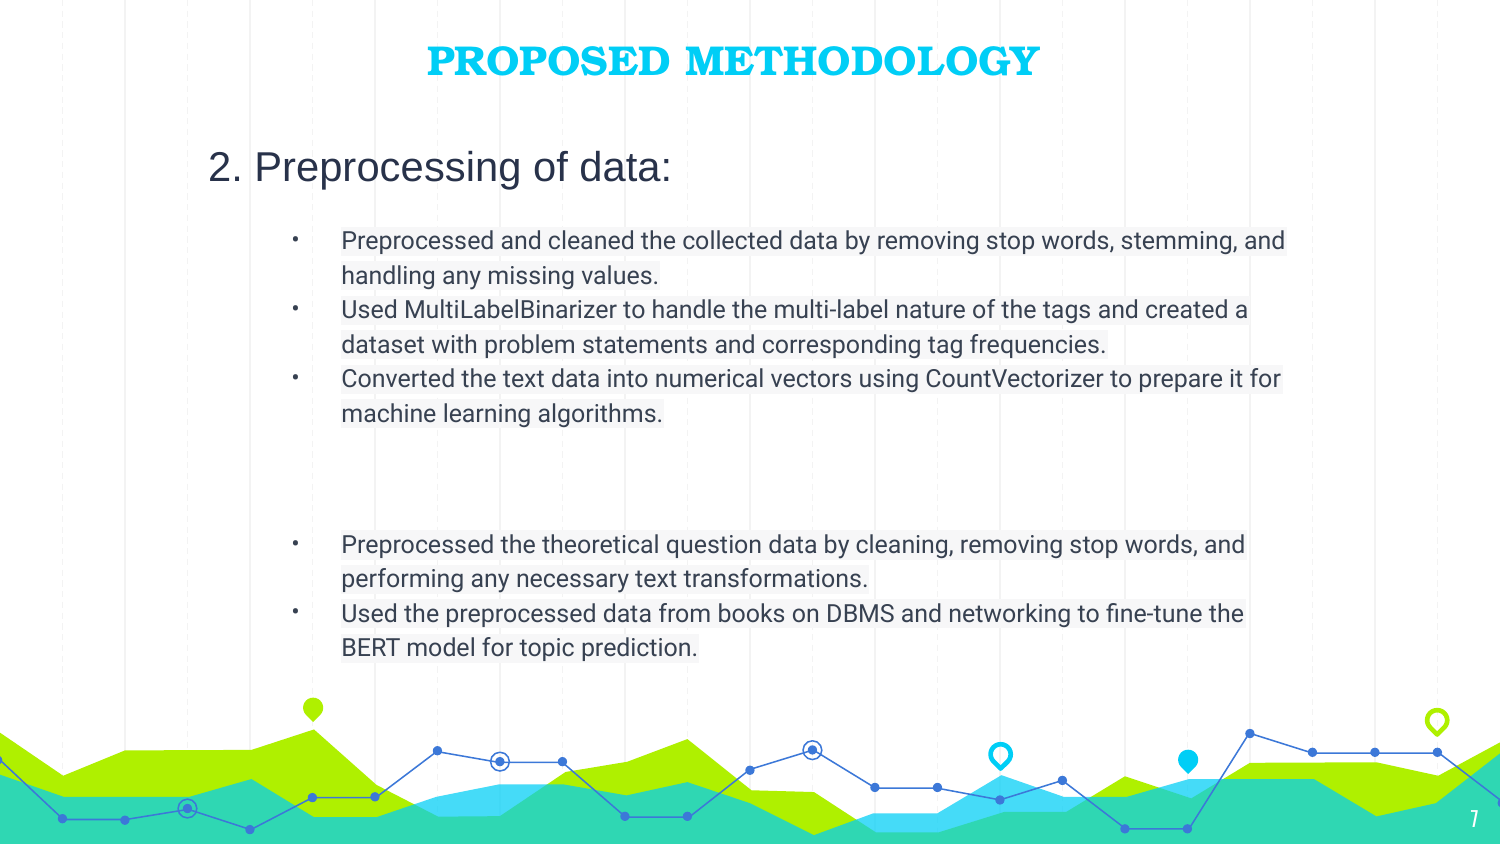

# PROPOSED METHODOLOGY
2. Preprocessing of data:
Preprocessed and cleaned the collected data by removing stop words, stemming, and handling any missing values.
Used MultiLabelBinarizer to handle the multi-label nature of the tags and created a dataset with problem statements and corresponding tag frequencies.
Converted the text data into numerical vectors using CountVectorizer to prepare it for machine learning algorithms.

Preprocessed the theoretical question data by cleaning, removing stop words, and performing any necessary text transformations.
Used the preprocessed data from books on DBMS and networking to fine-tune the BERT model for topic prediction.

7